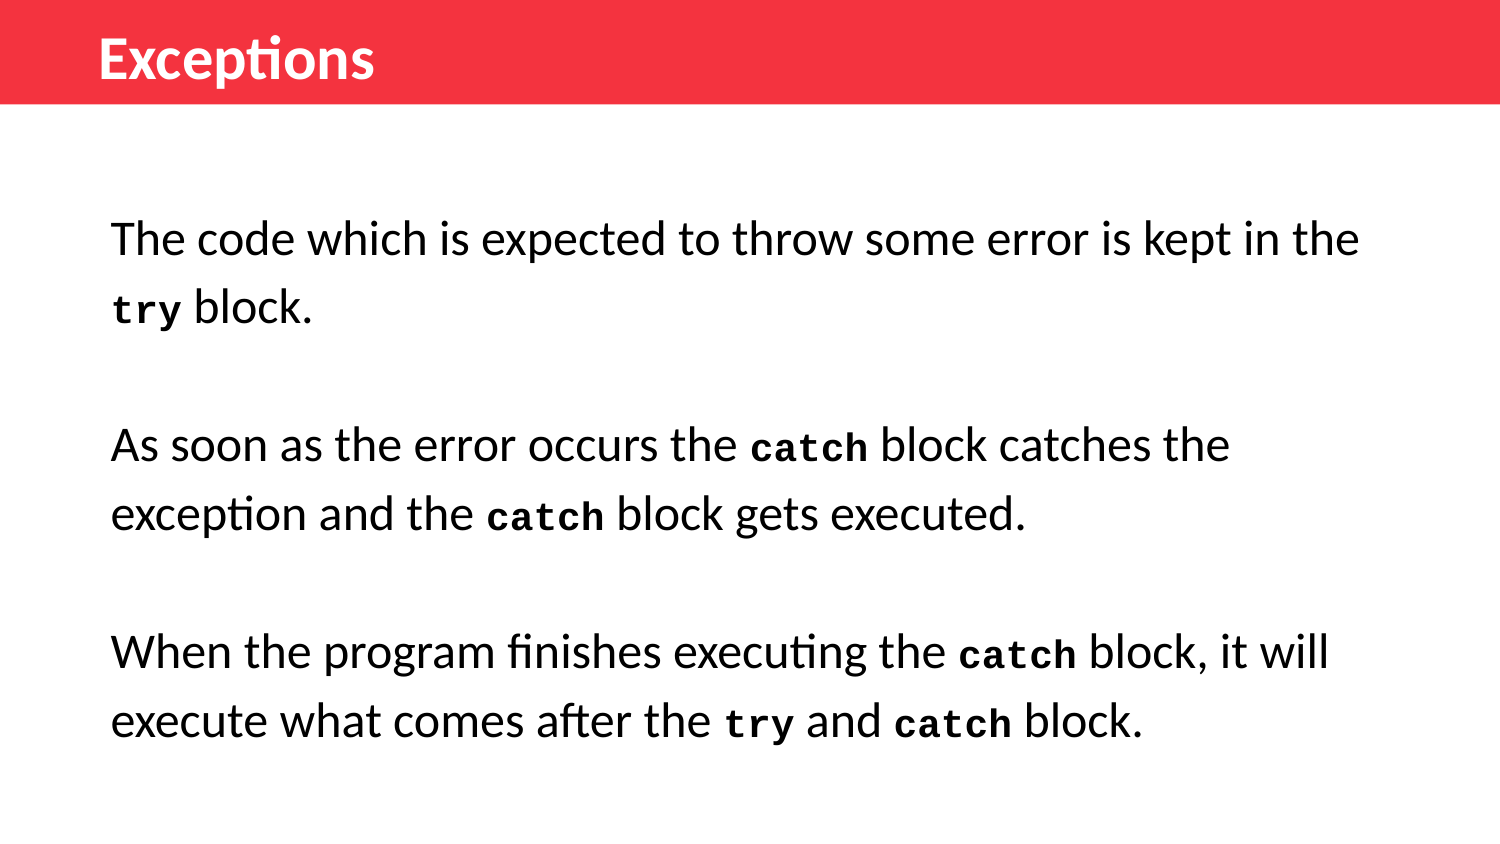

Exceptions

The code which is expected to throw some error is kept in the try block.

As soon as the error occurs the catch block catches the exception and the catch block gets executed.

When the program finishes executing the catch block, it will execute what comes after the try and catch block.